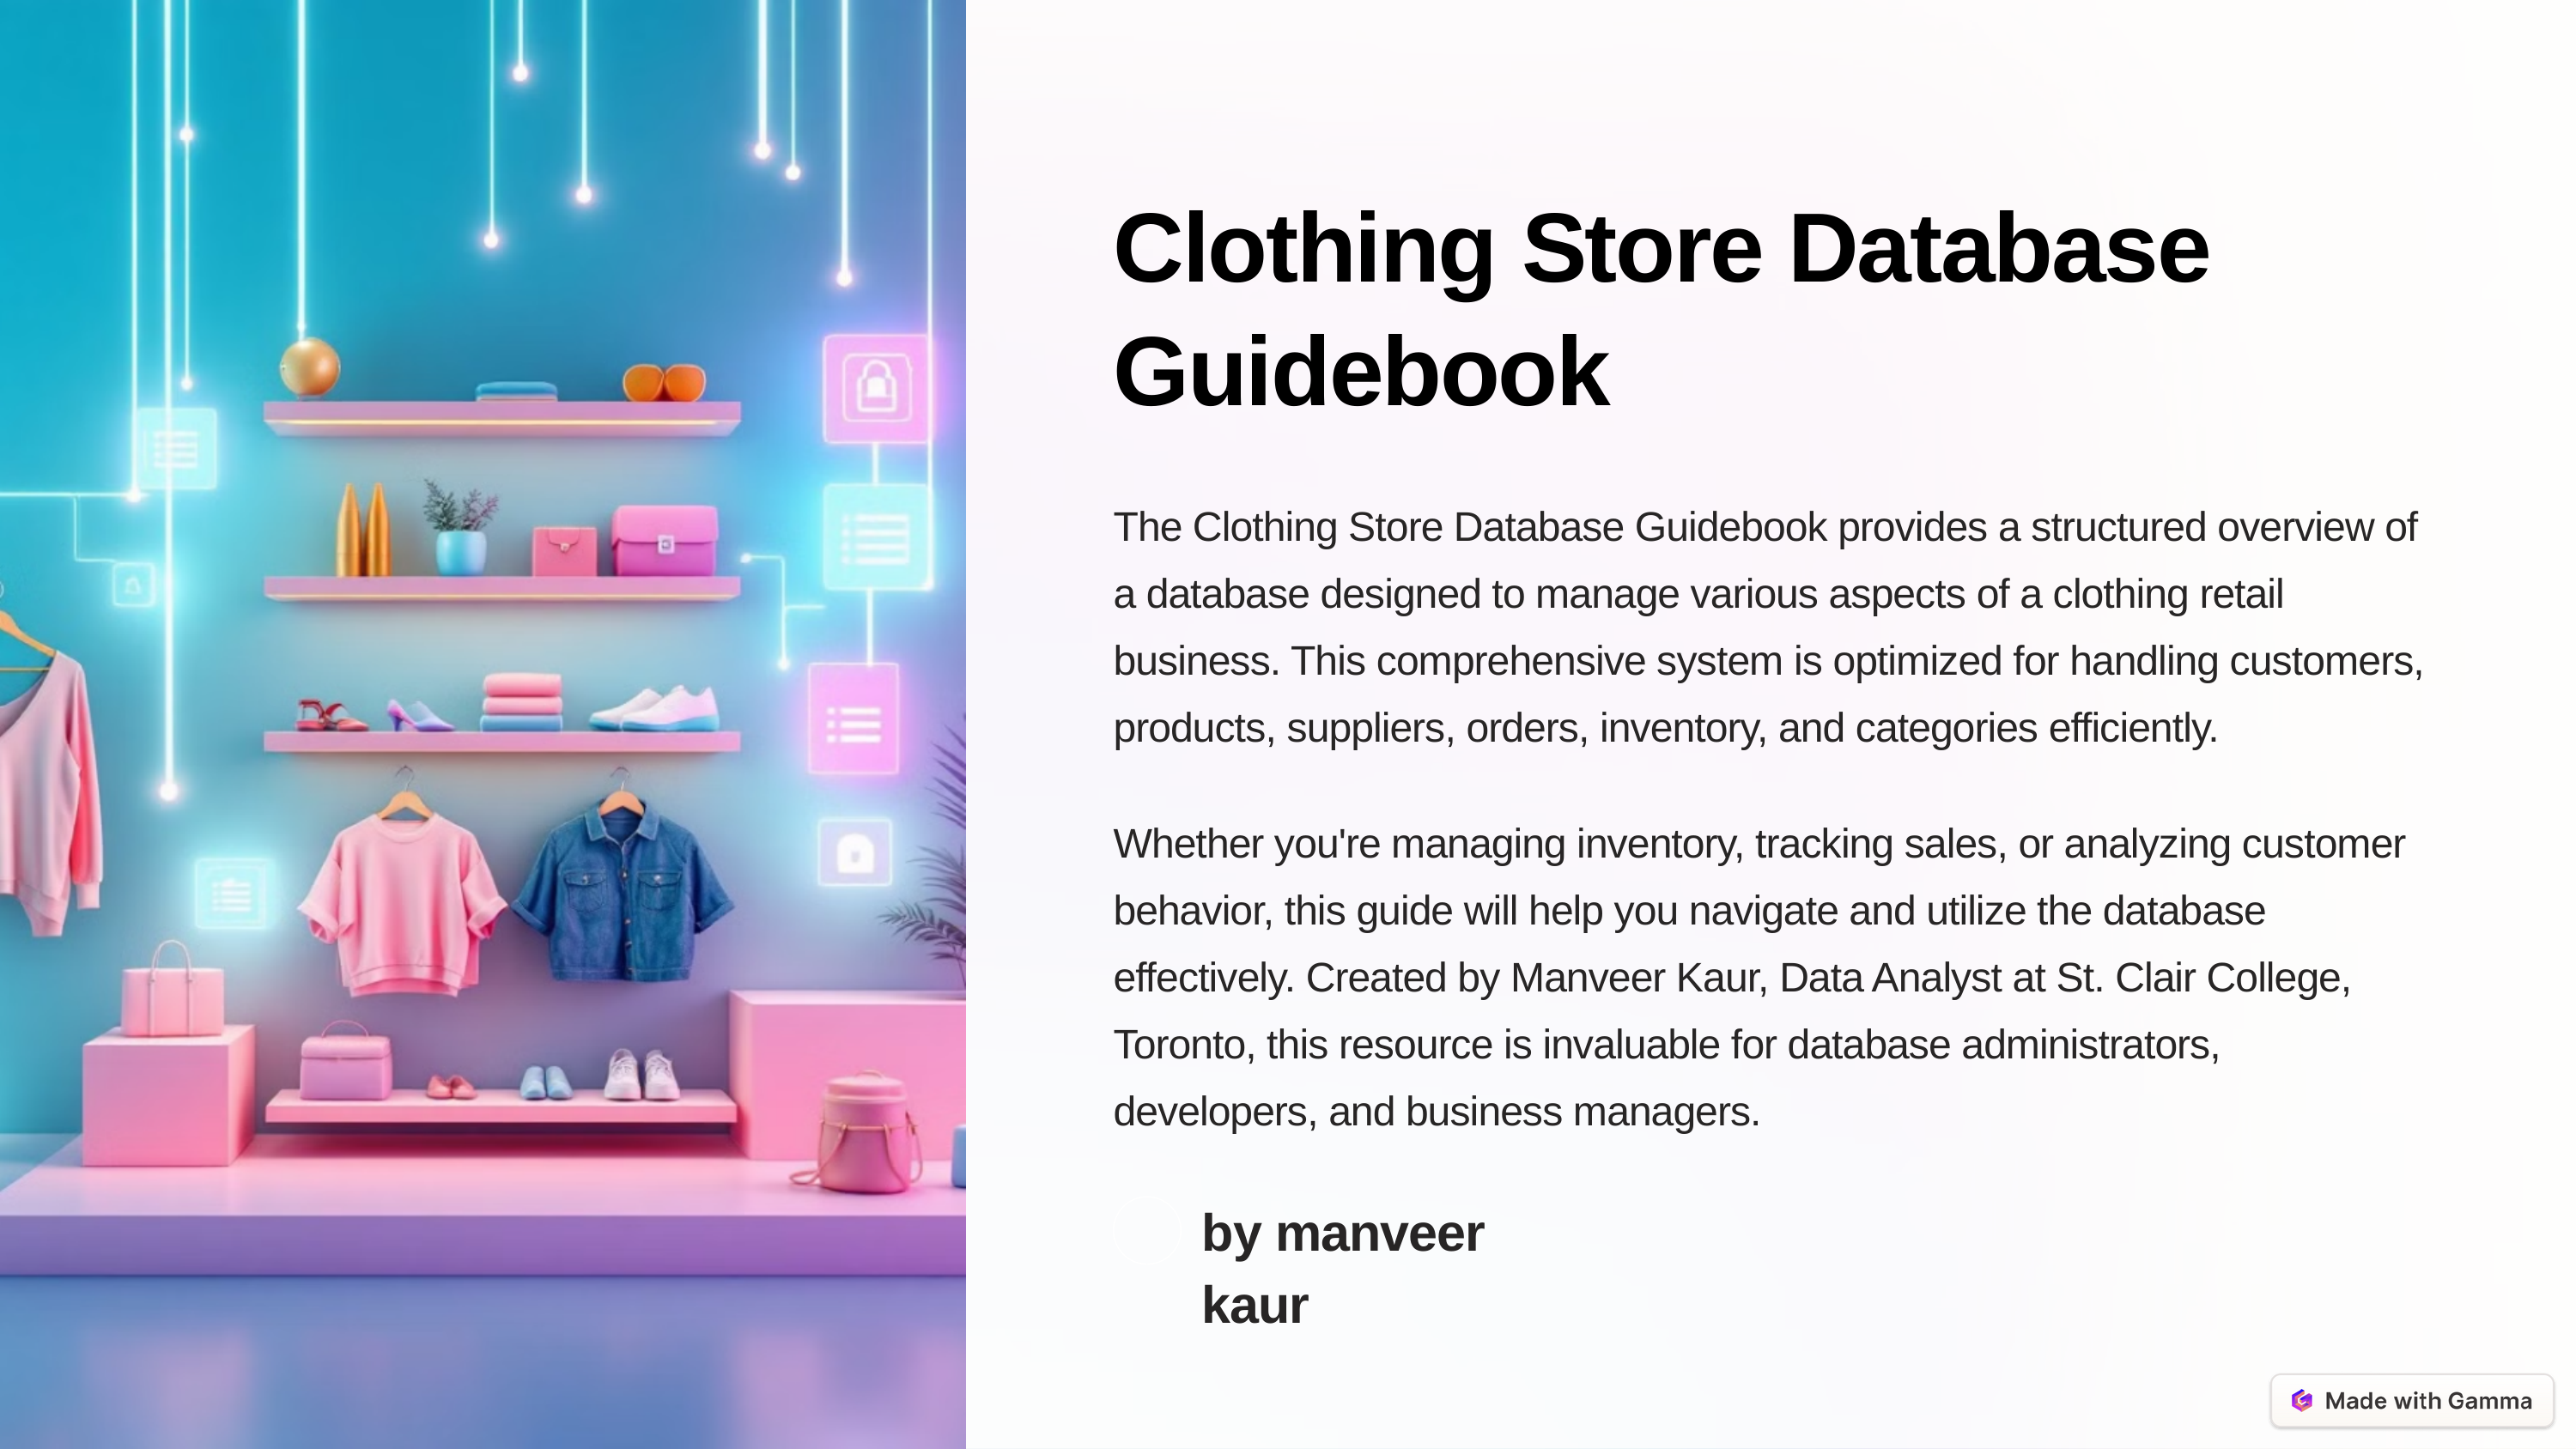

Clothing Store Database Guidebook

The Clothing Store Database Guidebook provides a structured overview of a database designed to manage various aspects of a clothing retail business. This comprehensive system is optimized for handling customers, products, suppliers, orders, inventory, and categories efficiently.

Whether you're managing inventory, tracking sales, or analyzing customer behavior, this guide will help you navigate and utilize the database effectively. Created by Manveer Kaur, Data Analyst at St. Clair College, Toronto, this resource is invaluable for database administrators, developers, and business managers.

by manveer kaur